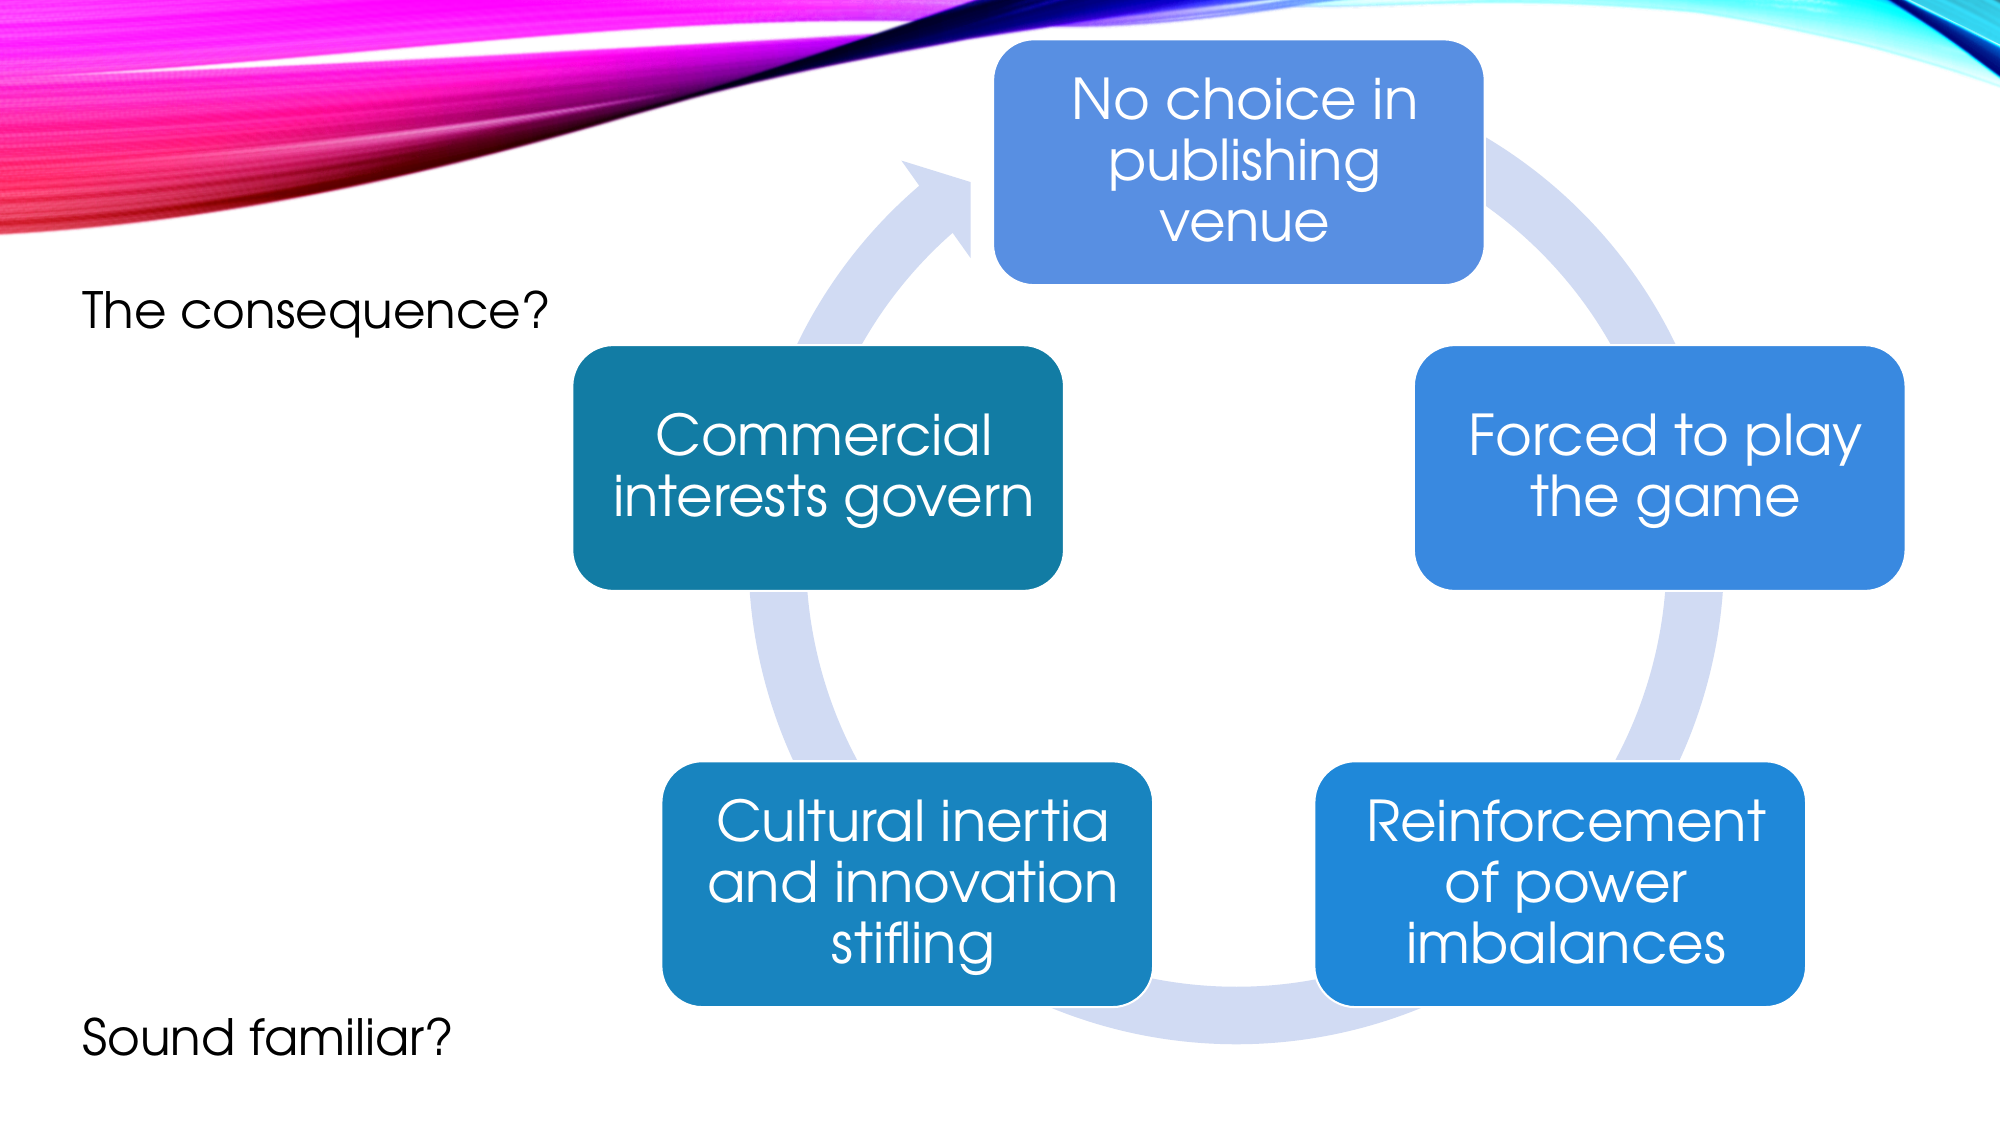

No choice in publishing venue
Forced to play the game
Reinforcement of power imbalances
Cultural inertia and innovation stifling
Commercial interests govern
The consequence?
Sound familiar?